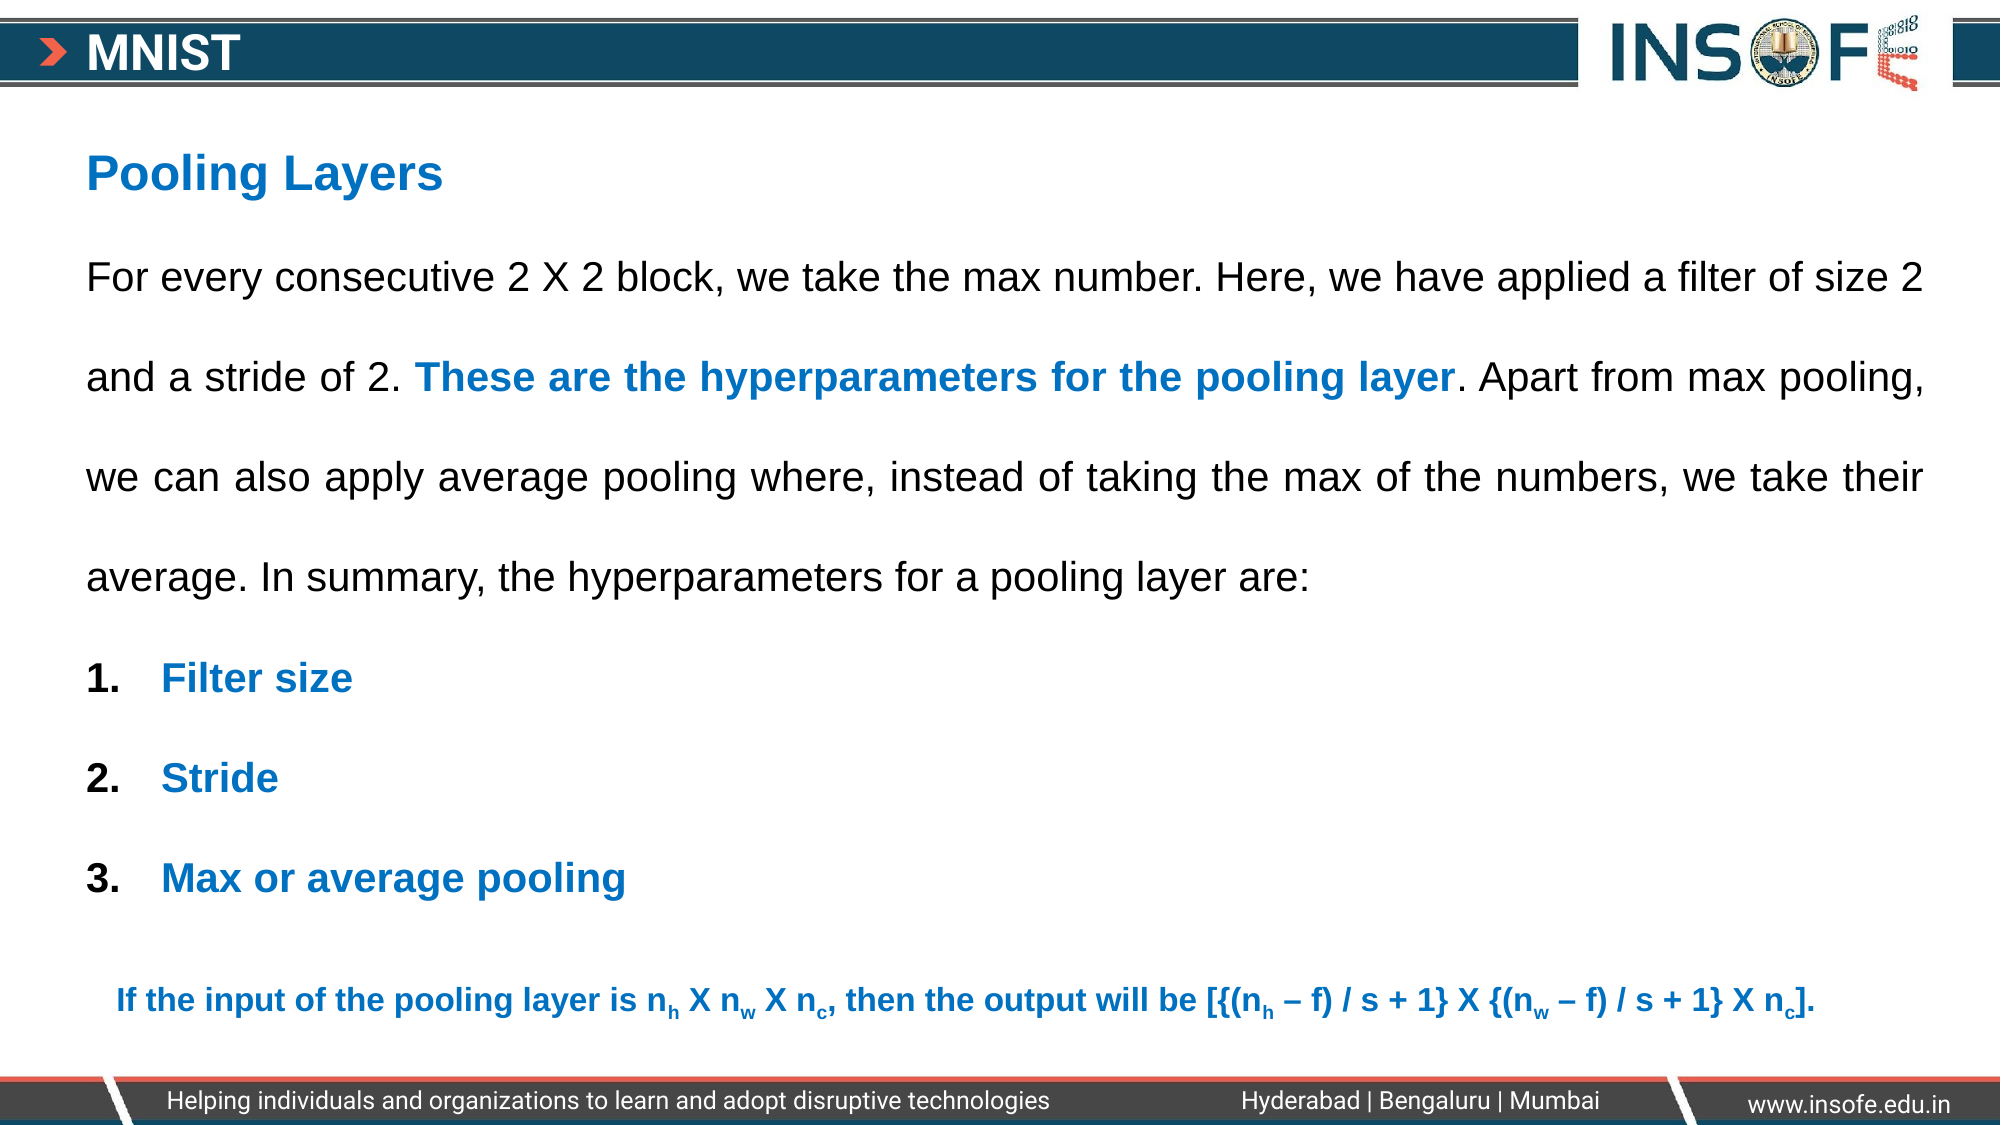

# MNIST
Pooling Layers
For every consecutive 2 X 2 block, we take the max number. Here, we have applied a filter of size 2 and a stride of 2. These are the hyperparameters for the pooling layer. Apart from max pooling, we can also apply average pooling where, instead of taking the max of the numbers, we take their average. In summary, the hyperparameters for a pooling layer are:
Filter size
Stride
Max or average pooling
If the input of the pooling layer is nh X nw X nc, then the output will be [{(nh – f) / s + 1} X {(nw – f) / s + 1} X nc].